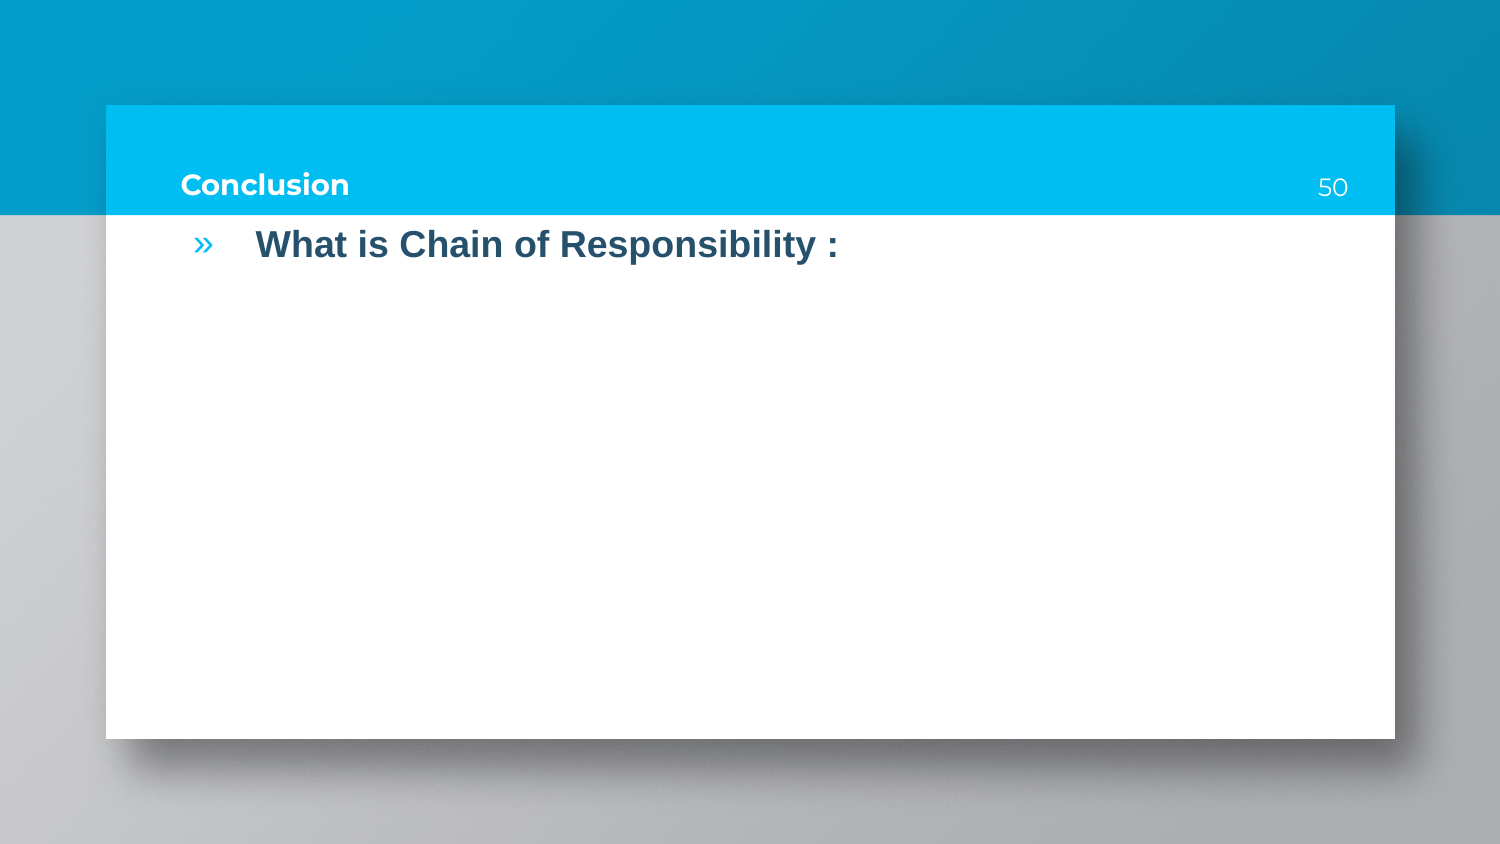

# Conclusion
50
What is Chain of Responsibility :